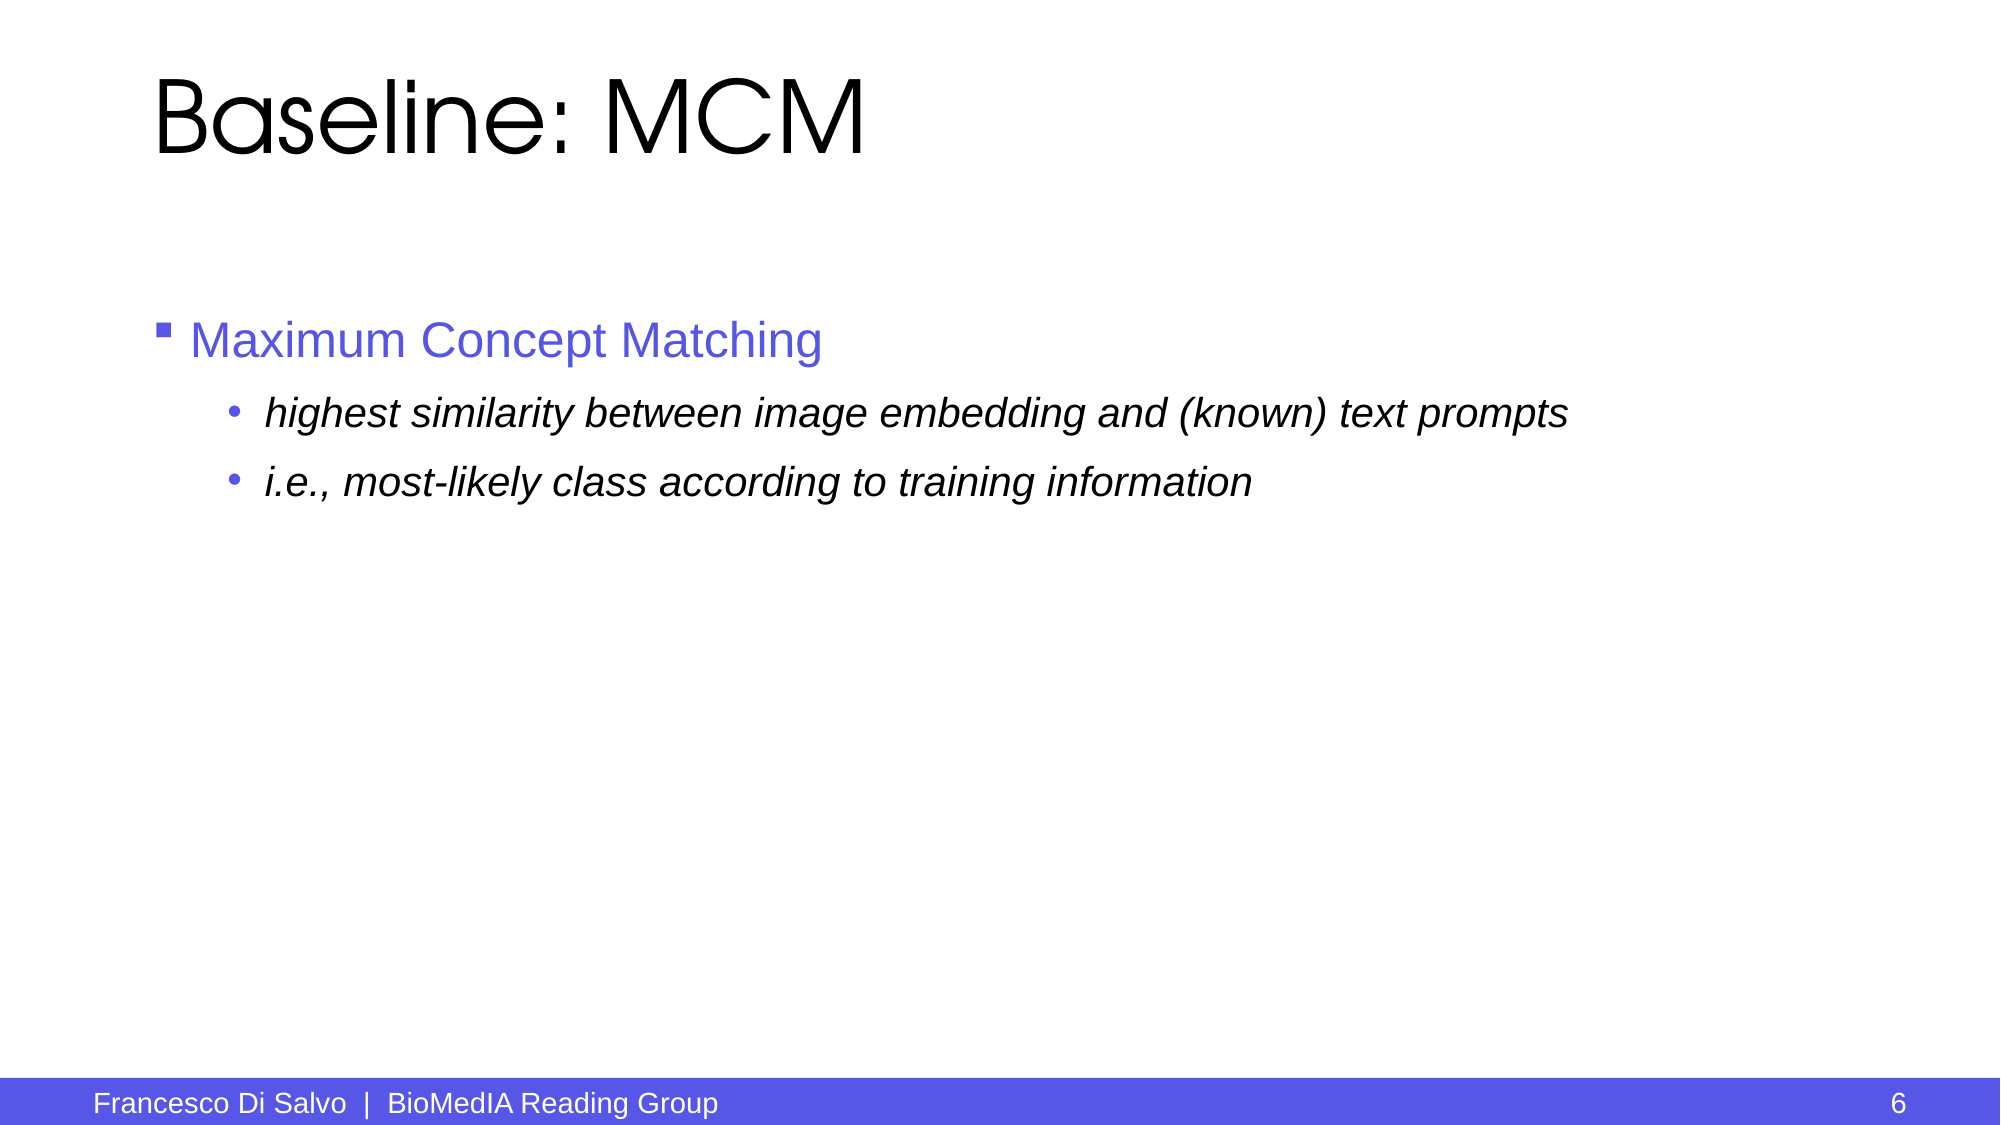

# Baseline: MCM
Maximum Concept Matching
highest similarity between image embedding and (known) text prompts
i.e., most-likely class according to training information

Francesco Di Salvo  |  BioMedIA Reading Group
6